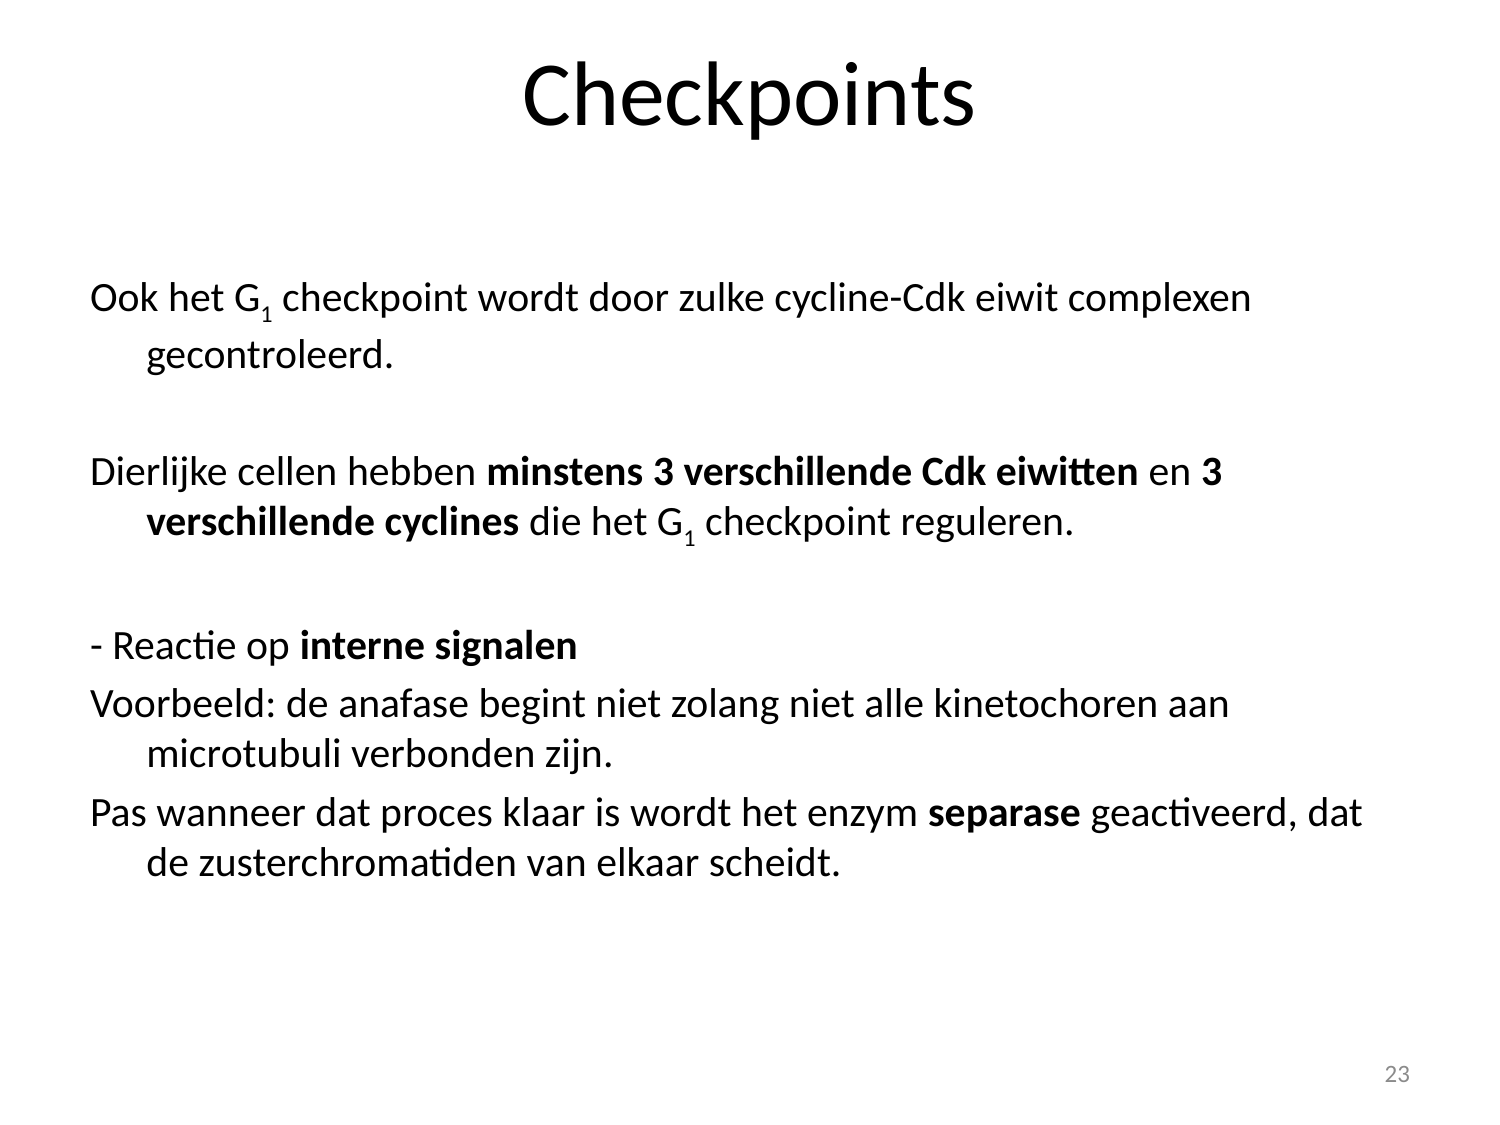

# Checkpoints
Ook het G1 checkpoint wordt door zulke cycline-Cdk eiwit complexen gecontroleerd.

Dierlijke cellen hebben minstens 3 verschillende Cdk eiwitten en 3 verschillende cyclines die het G1 checkpoint reguleren.

- Reactie op interne signalen
Voorbeeld: de anafase begint niet zolang niet alle kinetochoren aan microtubuli verbonden zijn.
Pas wanneer dat proces klaar is wordt het enzym separase geactiveerd, dat de zusterchromatiden van elkaar scheidt.

23